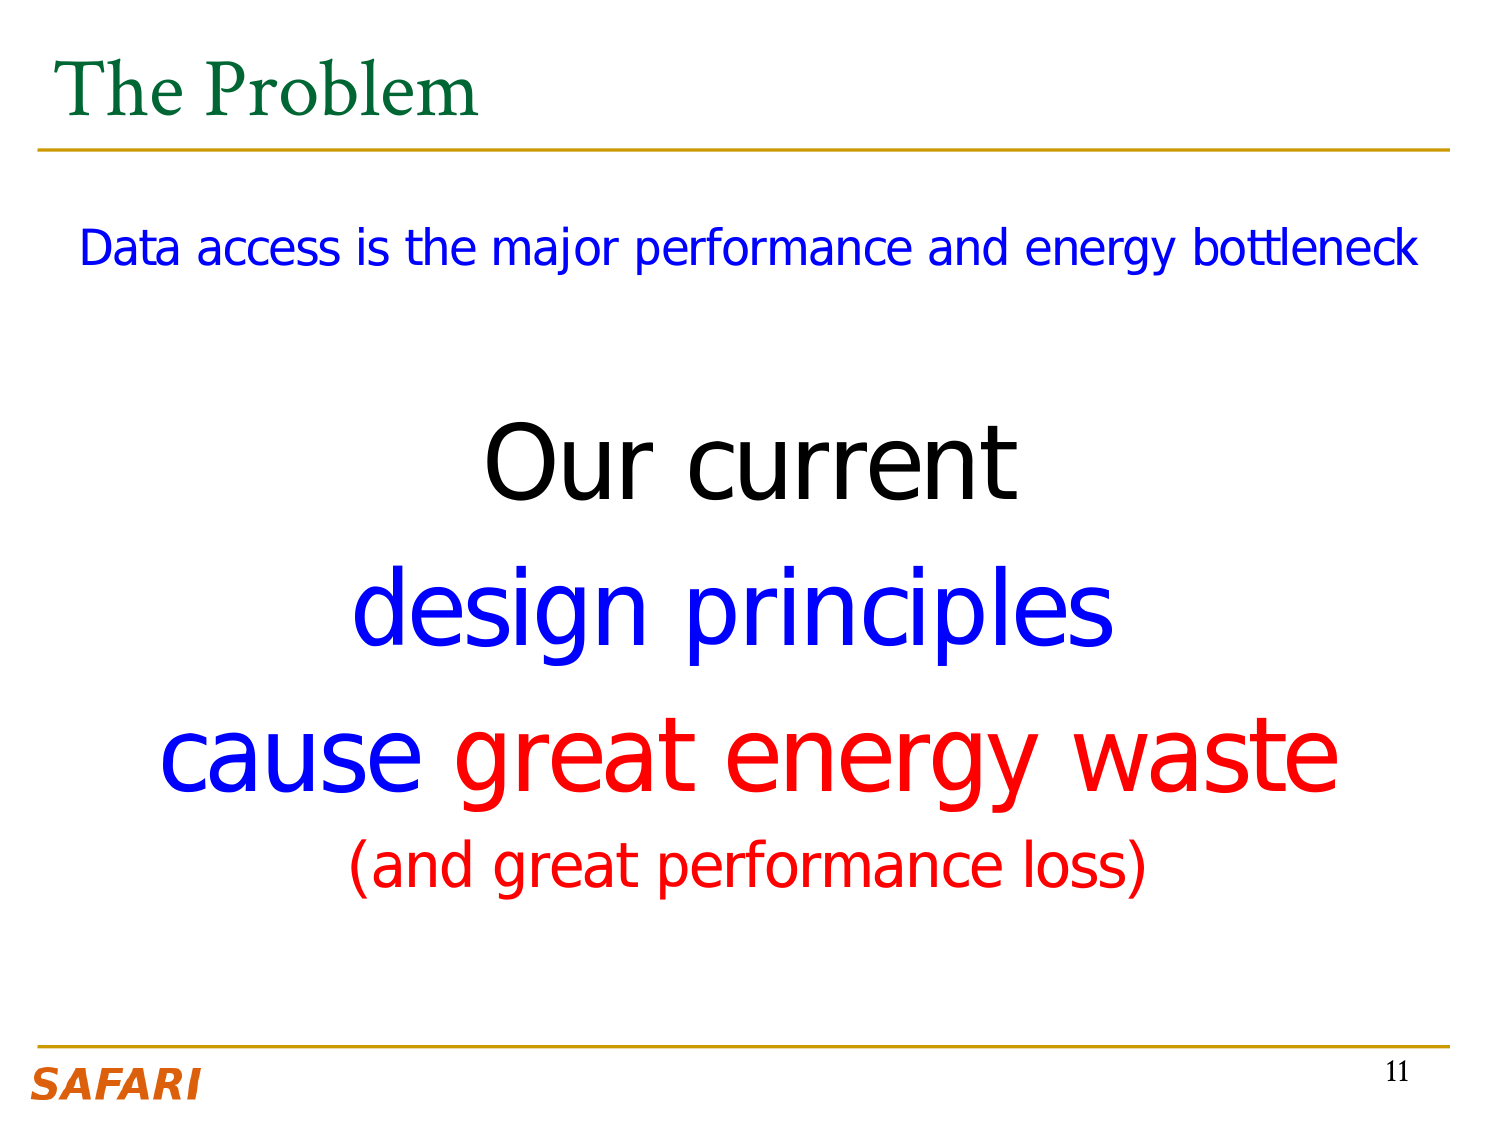

# The Problem
Data access is the major performance and energy bottleneck

Our current
design principles
cause great energy waste
(and great performance loss)
11